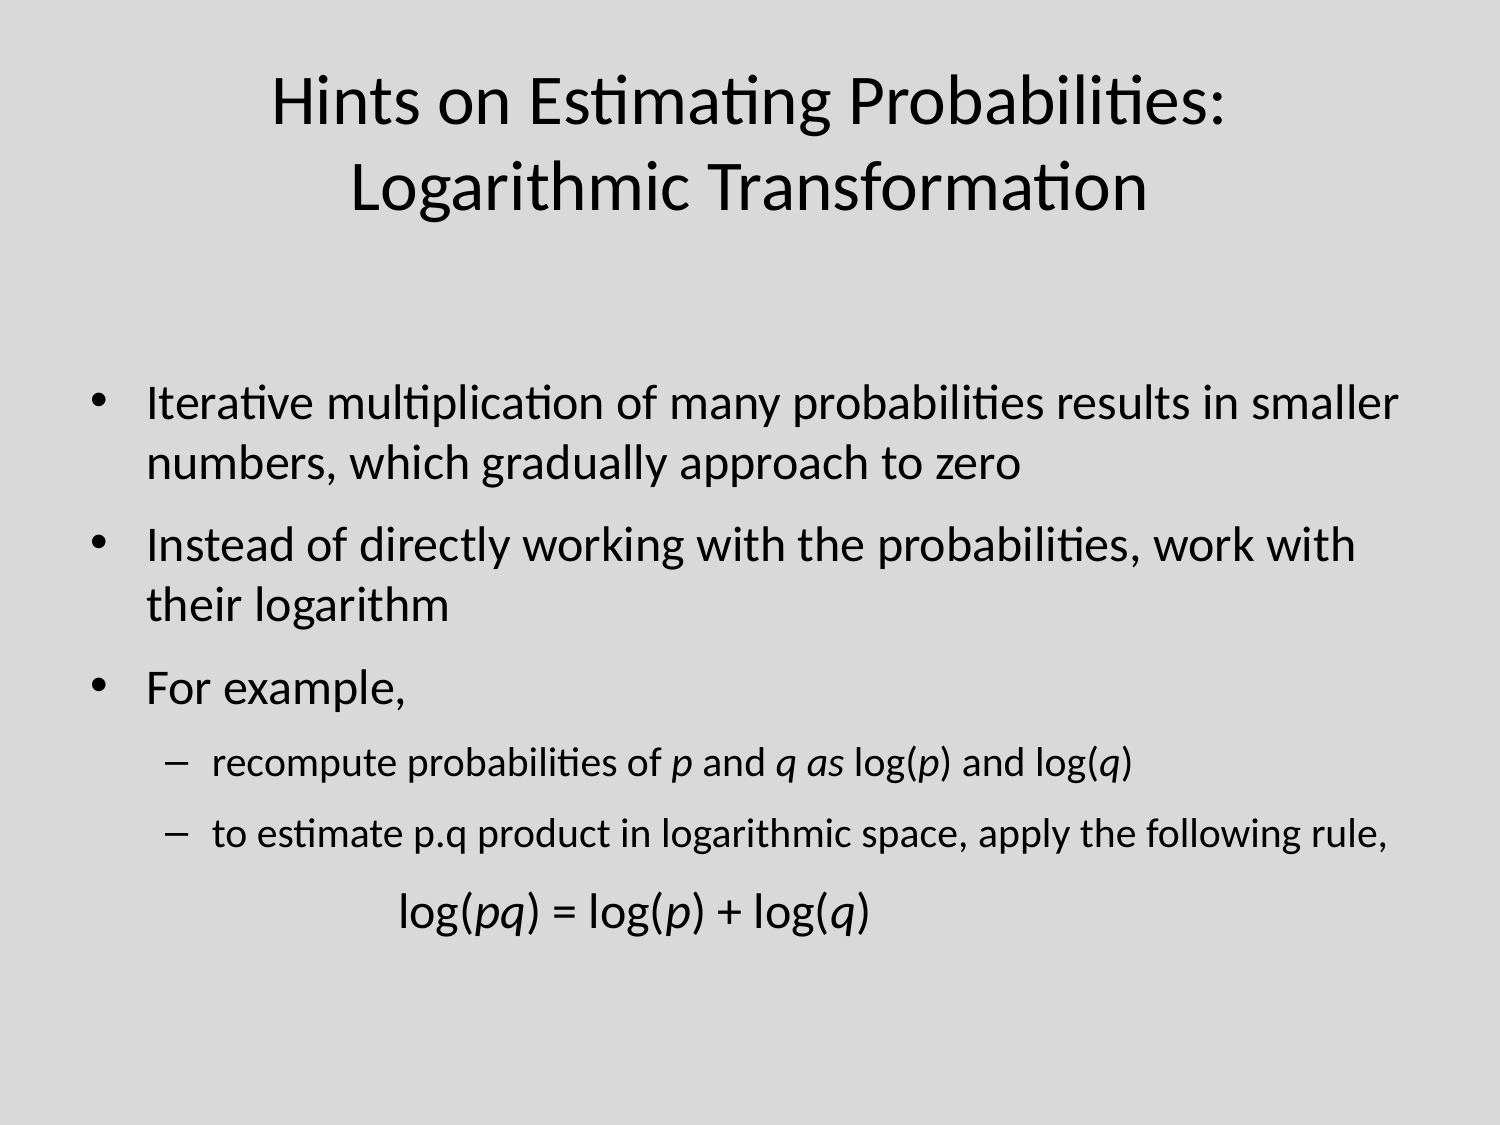

# Hints on Estimating Probabilities: Logarithmic Transformation
Iterative multiplication of many probabilities results in smaller numbers, which gradually approach to zero
Instead of directly working with the probabilities, work with their logarithm
For example,
recompute probabilities of p and q as log(p) and log(q)
to estimate p.q product in logarithmic space, apply the following rule,
log(pq) = log(p) + log(q)